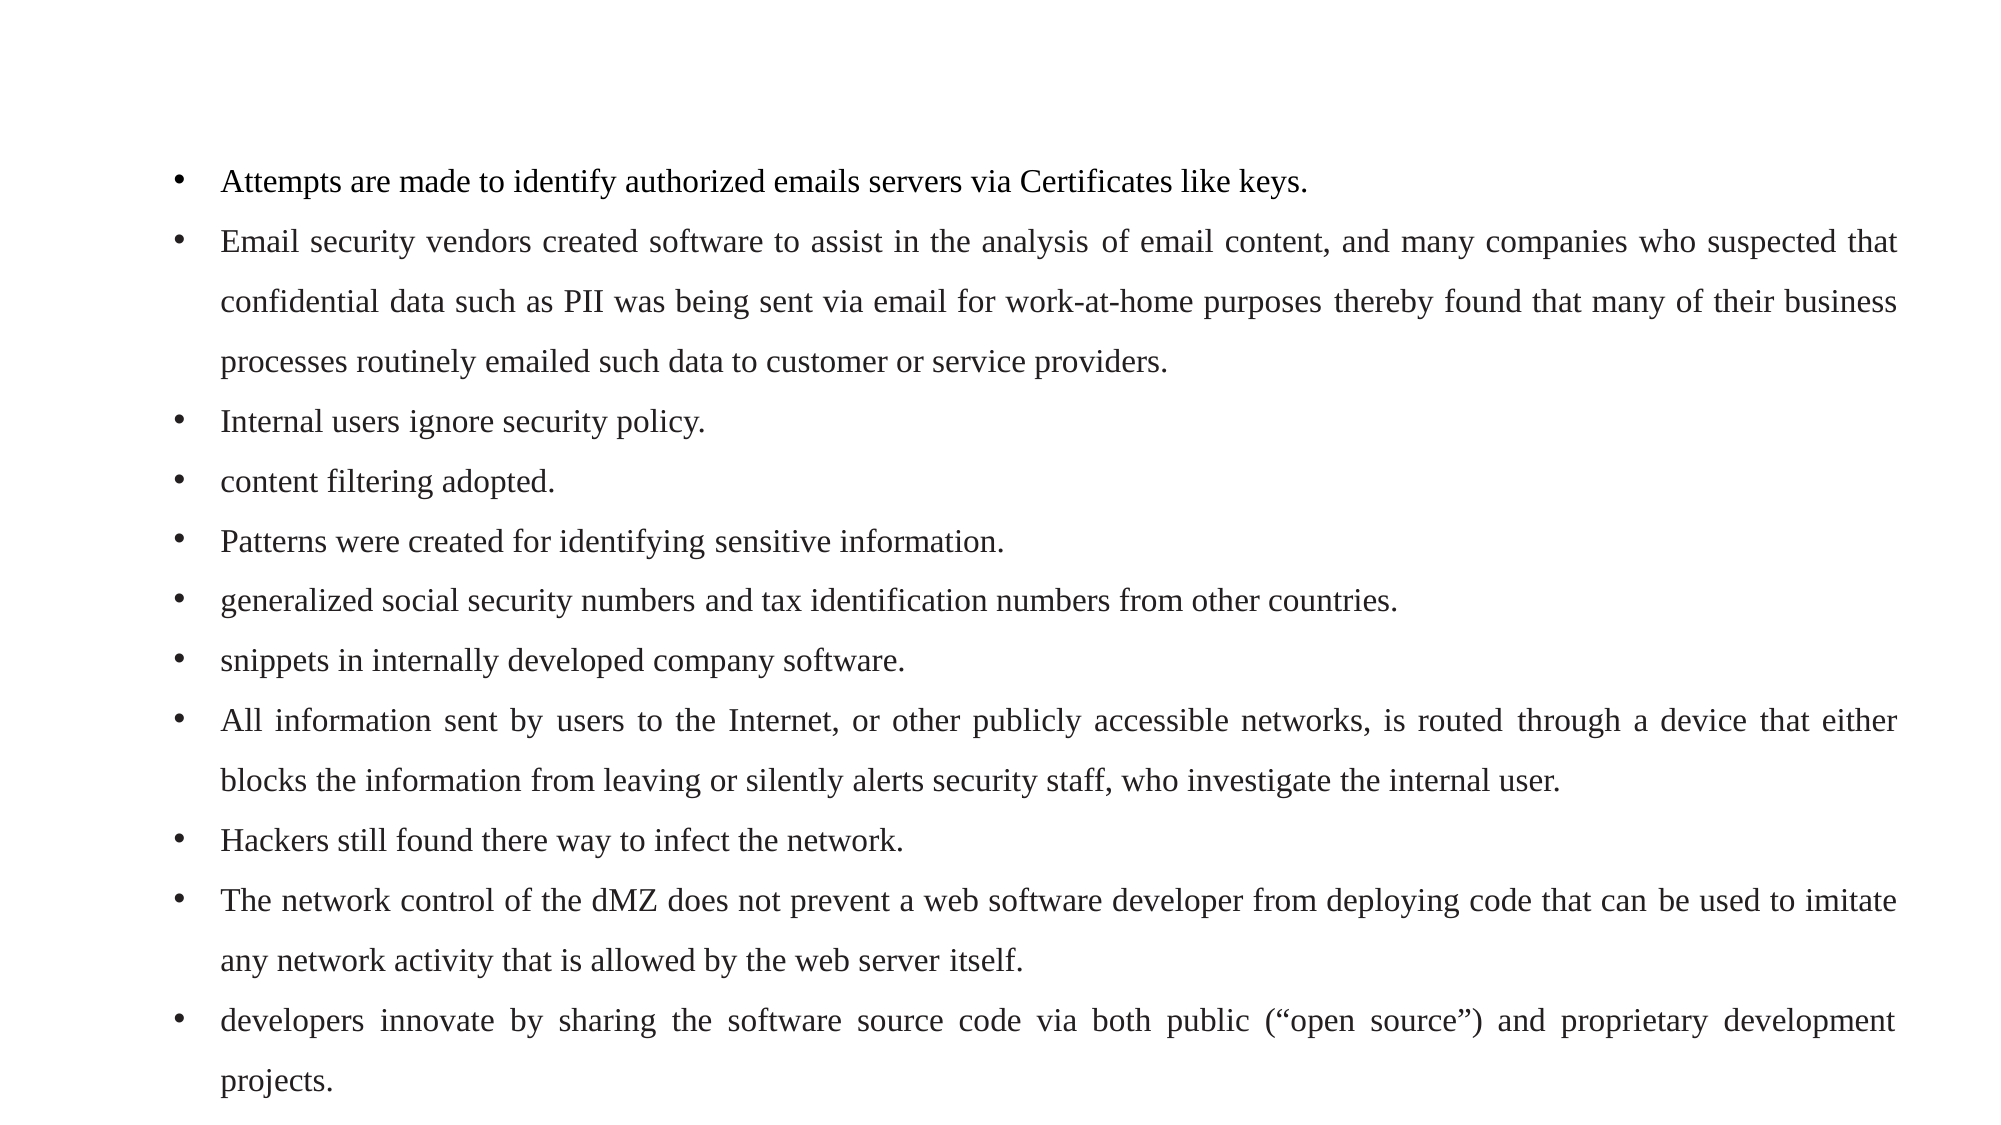

Attempts are made to identify authorized emails servers via Certificates like keys.
Email security vendors created software to assist in the analysis of email content, and many companies who suspected that confidential data such as PII was being sent via email for work-at-home purposes thereby found that many of their business processes routinely emailed such data to customer or service providers.
Internal users ignore security policy.
content filtering adopted.
Patterns were created for identifying sensitive information.
generalized social security numbers and tax identification numbers from other countries.
snippets in internally developed company software.
All information sent by users to the Internet, or other publicly accessible networks, is routed through a device that either blocks the information from leaving or silently alerts security staff, who investigate the internal user.
Hackers still found there way to infect the network.
The network control of the dMZ does not prevent a web software developer from deploying code that can be used to imitate any network activity that is allowed by the web server itself.
developers innovate by sharing the software source code via both public (“open source”) and proprietary development projects.